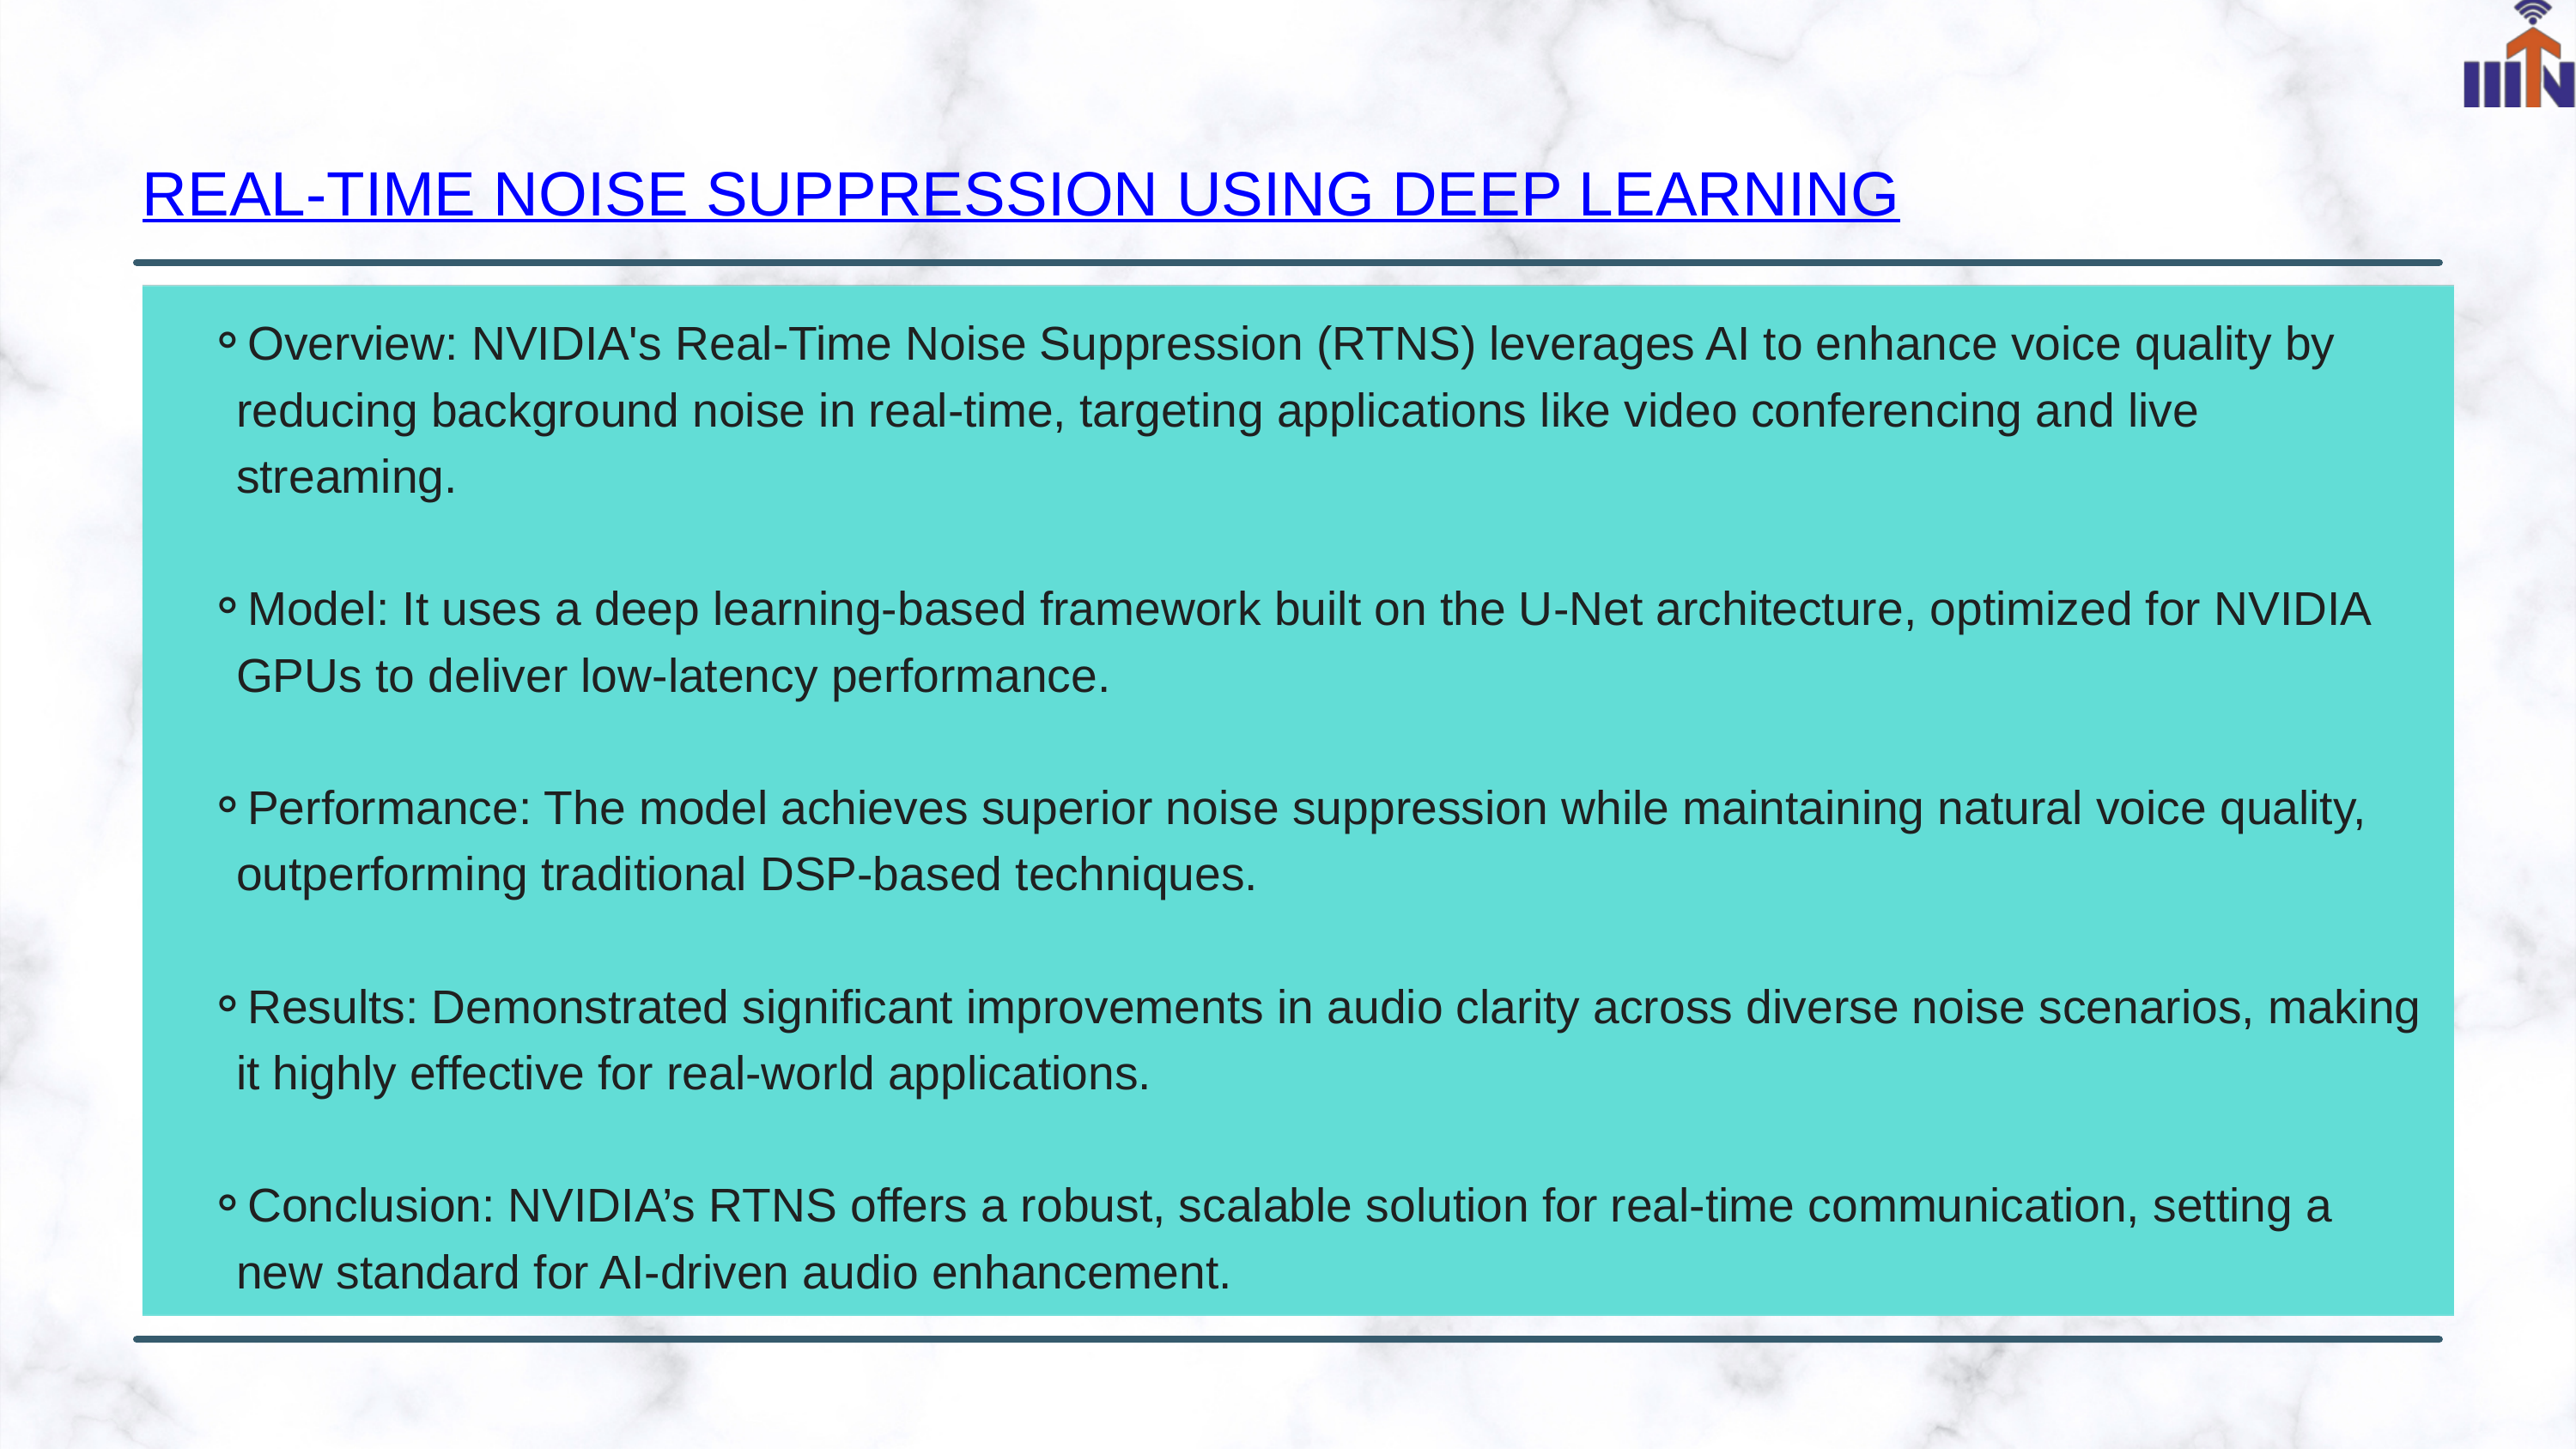

REAL-TIME NOISE SUPPRESSION USING DEEP LEARNING

Overview: NVIDIA's Real-Time Noise Suppression (RTNS) leverages AI to enhance voice quality by reducing background noise in real-time, targeting applications like video conferencing and live streaming.

Model: It uses a deep learning-based framework built on the U-Net architecture, optimized for NVIDIA GPUs to deliver low-latency performance.

Performance: The model achieves superior noise suppression while maintaining natural voice quality, outperforming traditional DSP-based techniques.

Results: Demonstrated significant improvements in audio clarity across diverse noise scenarios, making it highly effective for real-world applications.

Conclusion: NVIDIA’s RTNS offers a robust, scalable solution for real-time communication, setting a new standard for AI-driven audio enhancement.